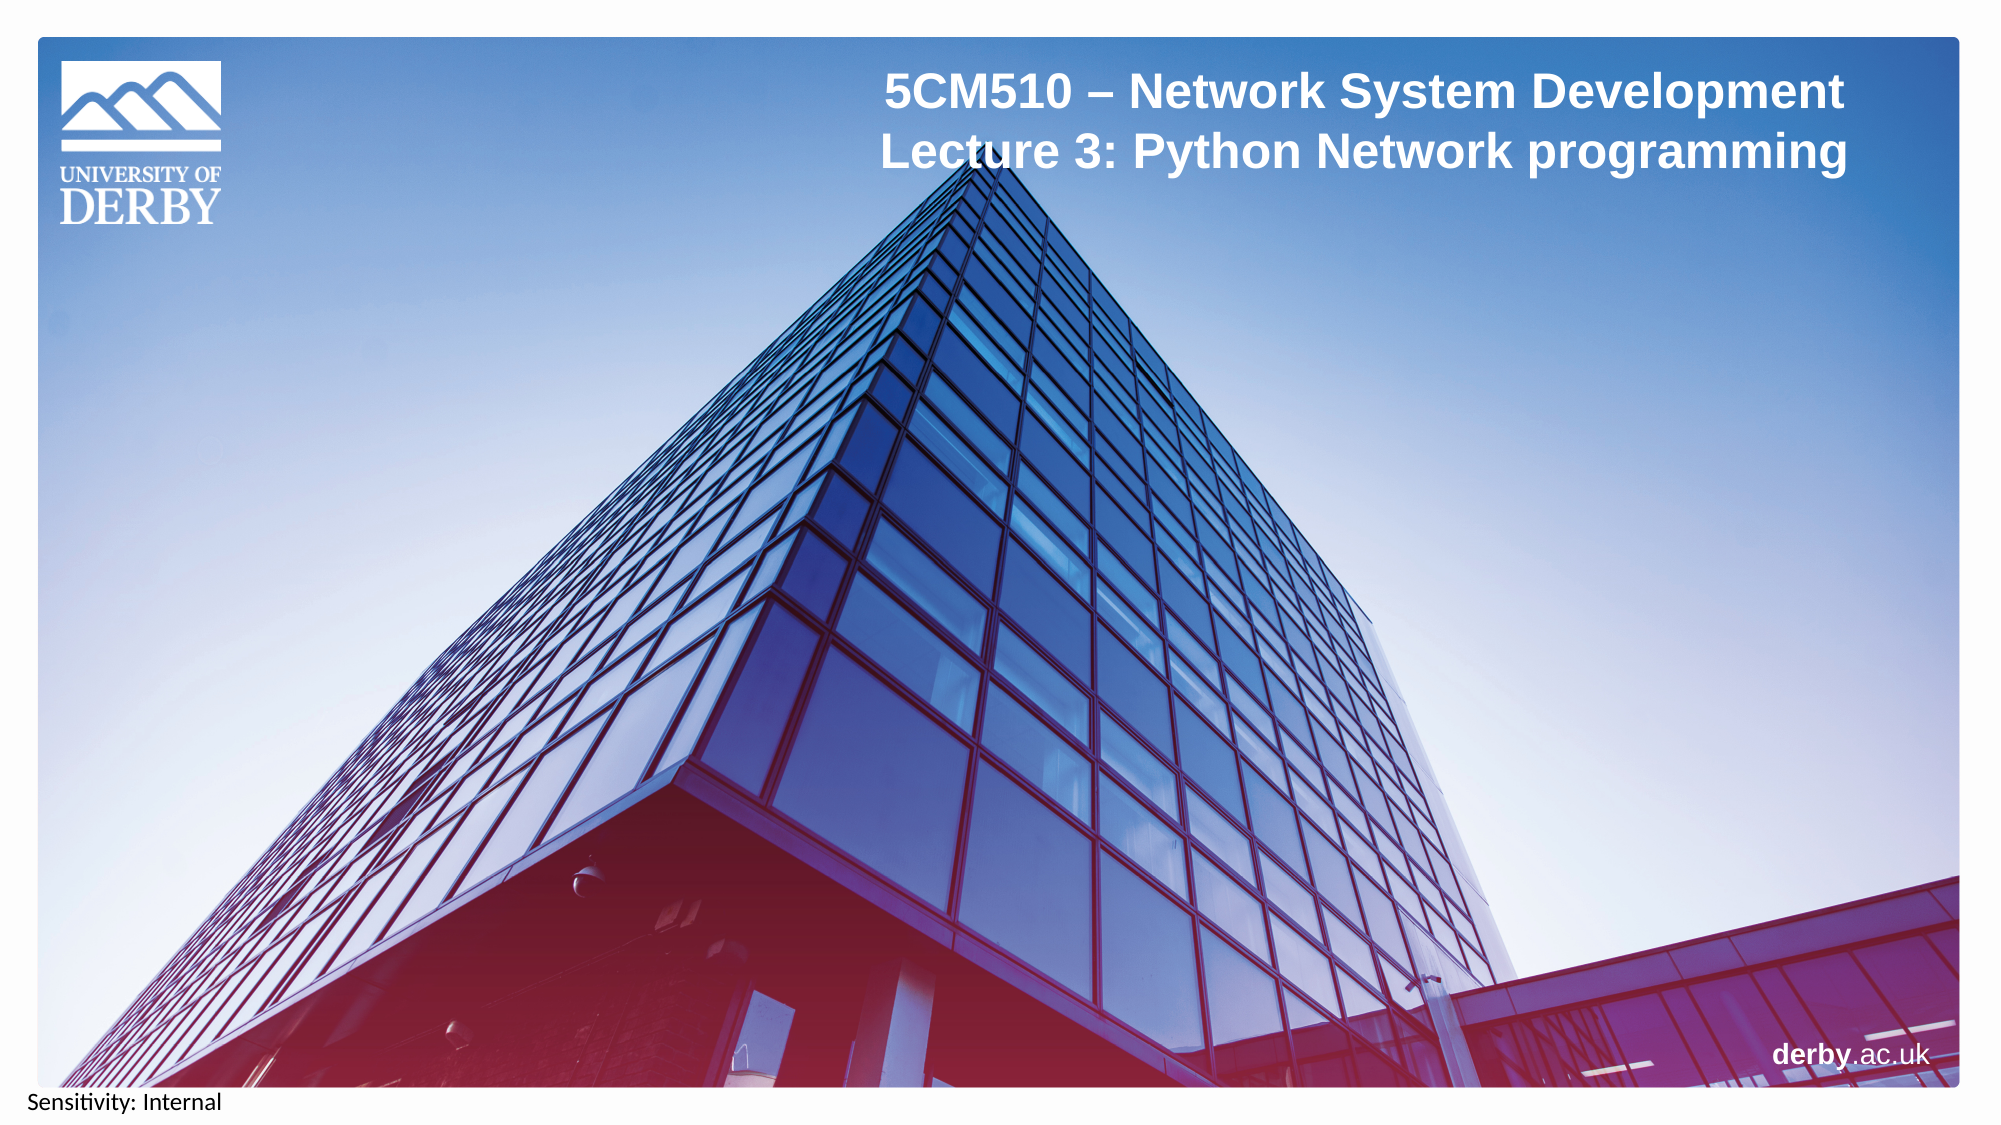

5CM510 – Network System Development
Lecture 3: Python Network programming